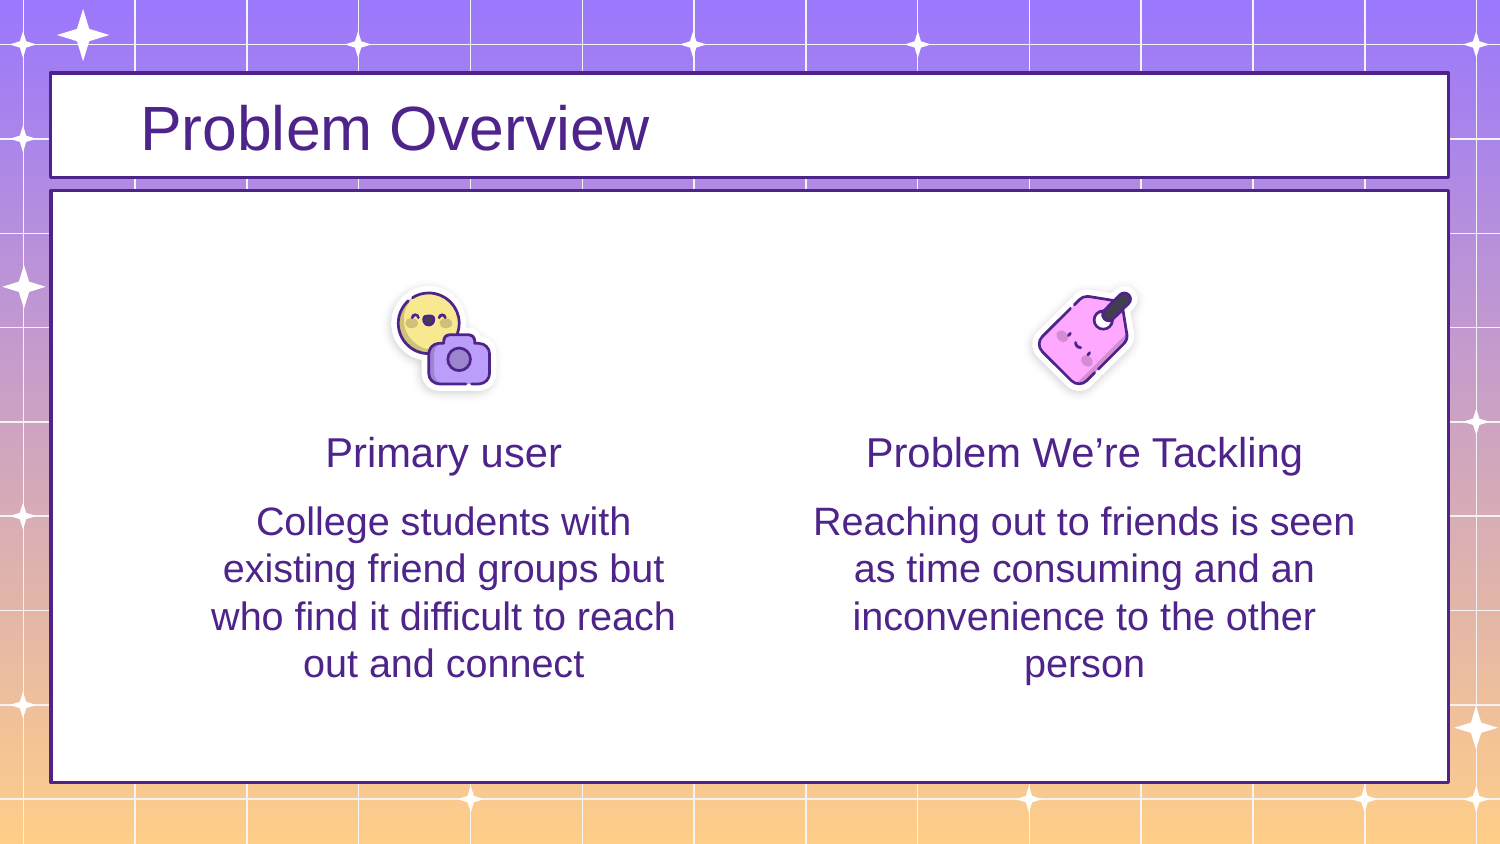

# Problem Overview

Primary user
Problem We’re Tackling
College students with existing friend groups but who find it difficult to reach out and connect
Reaching out to friends is seen as time consuming and an inconvenience to the other person